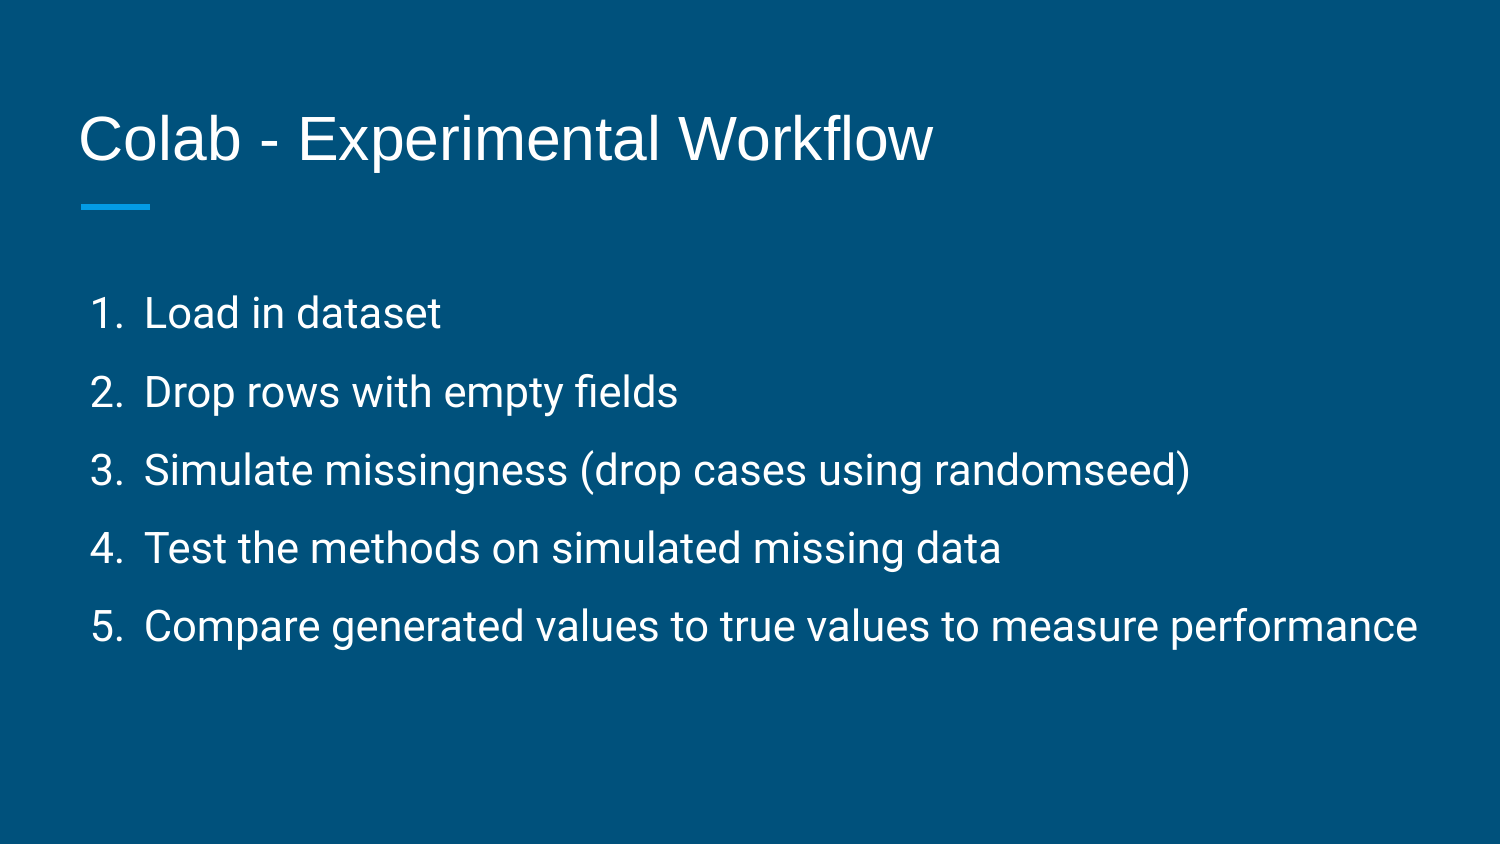

# Colab - Experimental Workflow
Load in dataset
Drop rows with empty fields
Simulate missingness (drop cases using randomseed)
Test the methods on simulated missing data
Compare generated values to true values to measure performance